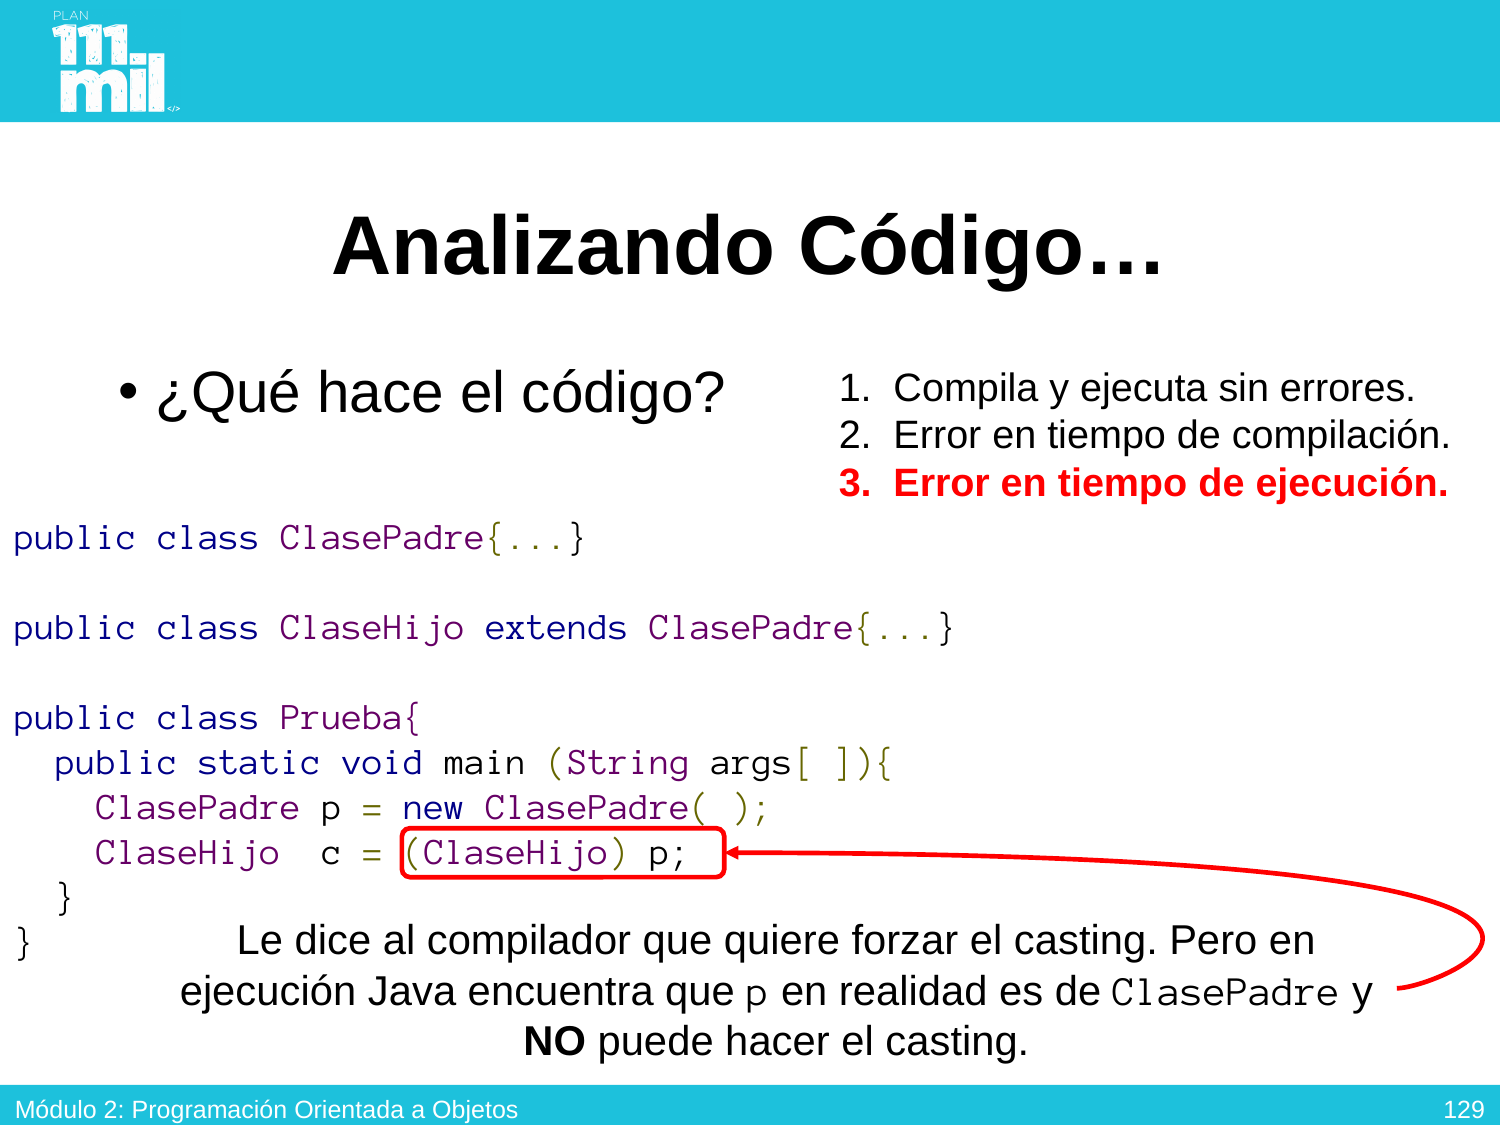

# Analizando Código…
¿Qué hace el código?
1.  Compila y ejecuta sin errores.
2.  Error en tiempo de compilación.
3.  Error en tiempo de ejecución.
public class ClasePadre{...}

public class ClaseHijo extends ClasePadre{...}

public class Prueba{
  public static void main (String args[ ]){
    ClasePadre p = new ClasePadre( );
    ClaseHijo  c = (ClaseHijo) p;
  }
}

Le dice al compilador que quiere forzar el casting. Pero en ejecución Java encuentra que p en realidad es de ClasePadre y NO puede hacer el casting.
129
Módulo 2: Programación Orientada a Objetos